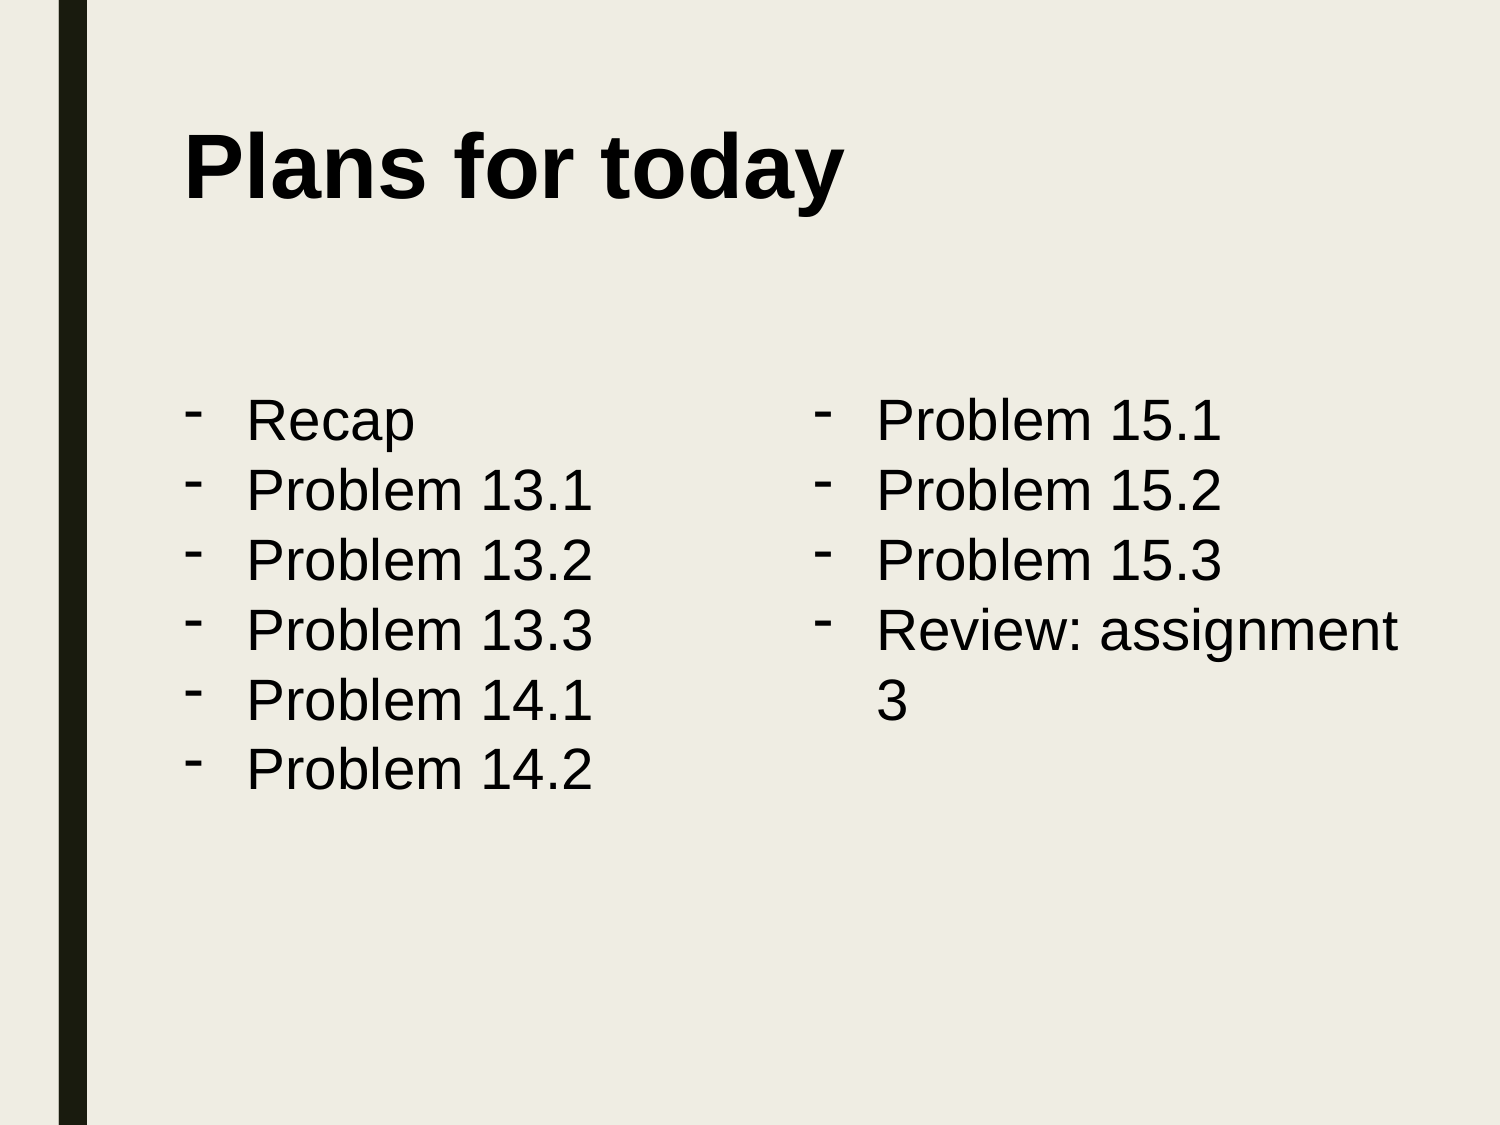

# Plans for today
Recap
Problem 13.1
Problem 13.2
Problem 13.3
Problem 14.1
Problem 14.2
Problem 15.1
Problem 15.2
Problem 15.3
Review: assignment 3